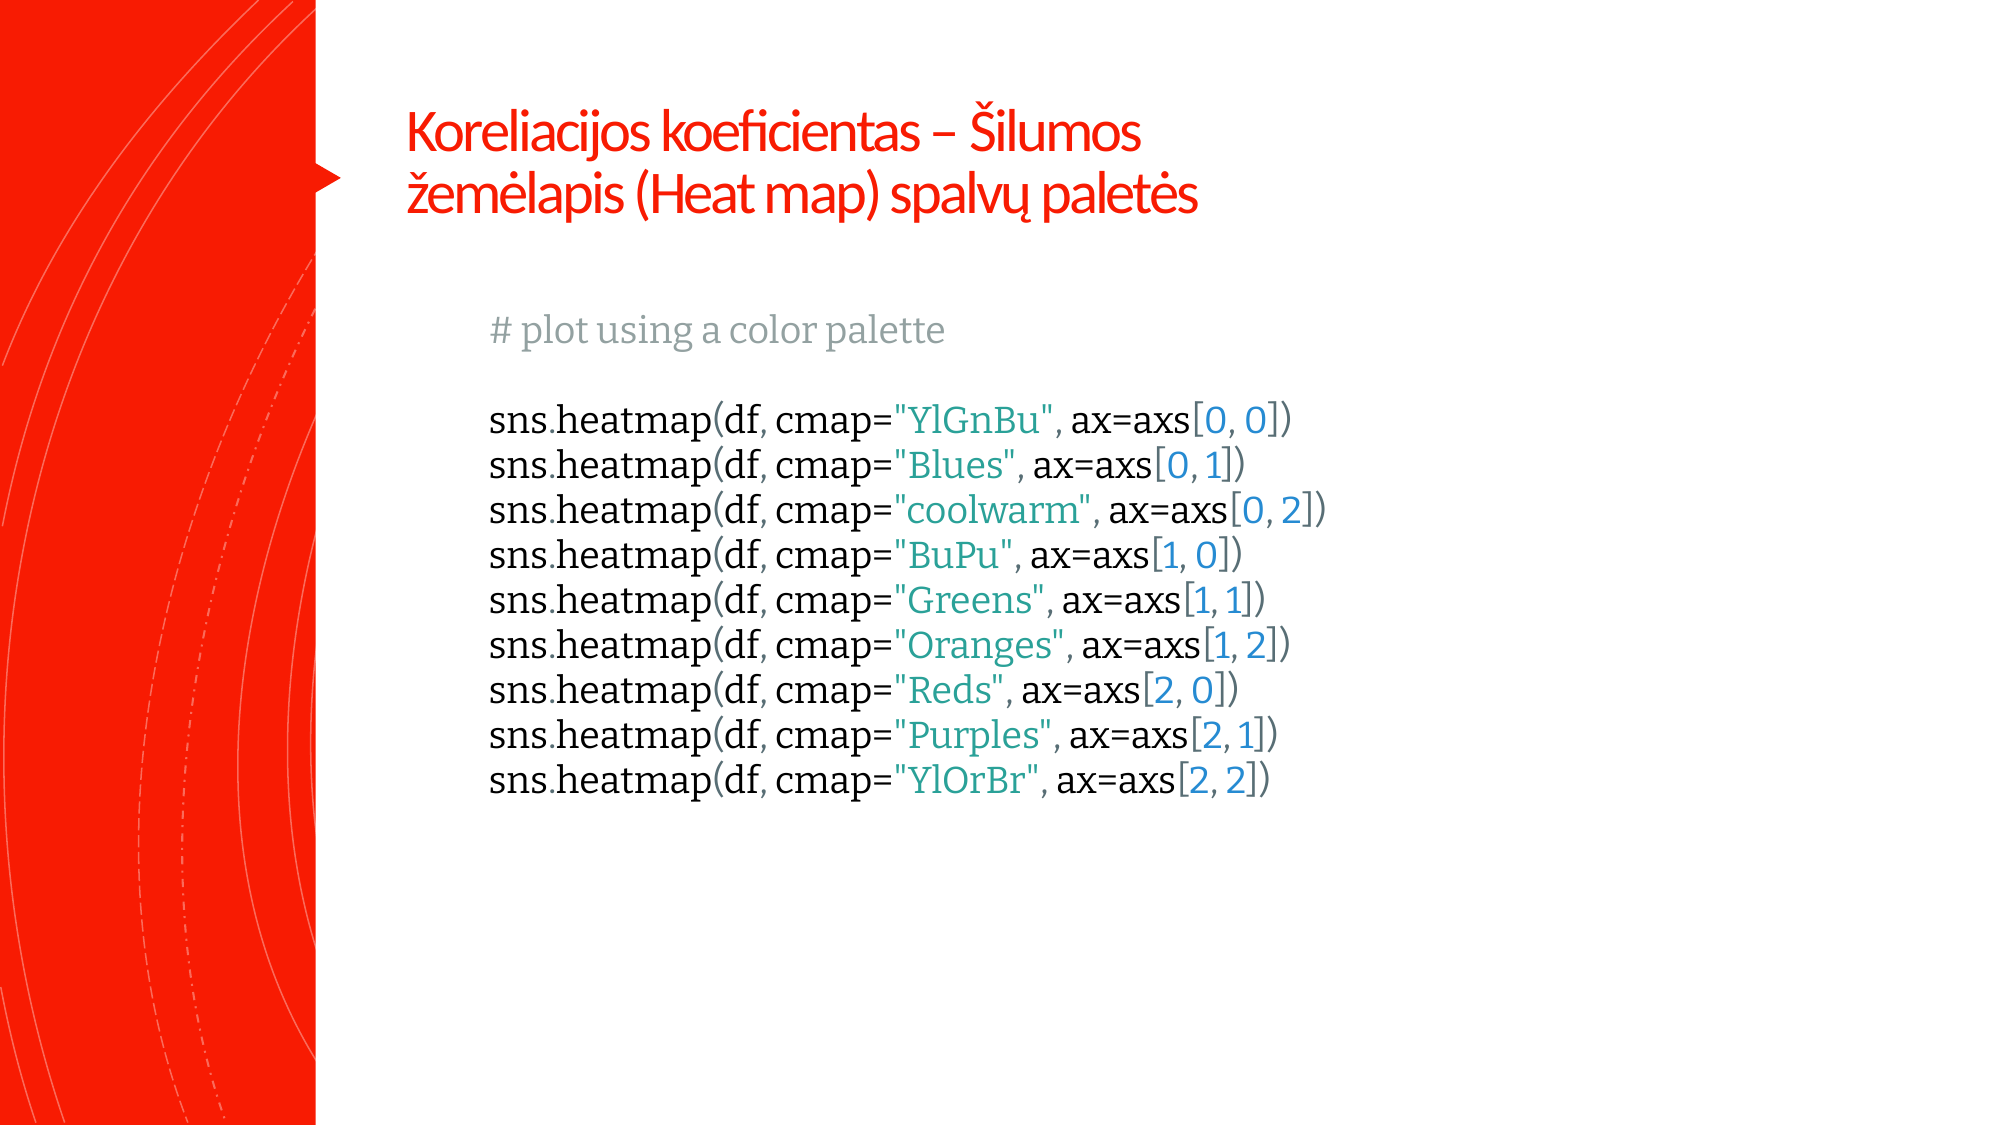

# Koreliacijos koeficientas – Šilumos žemėlapis (Heat map) spalvų paletės

# plot using a color palette

sns.heatmap(df, cmap="YlGnBu", ax=axs[0, 0]) sns.heatmap(df, cmap="Blues", ax=axs[0, 1]) sns.heatmap(df, cmap="coolwarm", ax=axs[0, 2]) sns.heatmap(df, cmap="BuPu", ax=axs[1, 0]) sns.heatmap(df, cmap="Greens", ax=axs[1, 1]) sns.heatmap(df, cmap="Oranges", ax=axs[1, 2]) sns.heatmap(df, cmap="Reds", ax=axs[2, 0]) sns.heatmap(df, cmap="Purples", ax=axs[2, 1]) sns.heatmap(df, cmap="YlOrBr", ax=axs[2, 2])